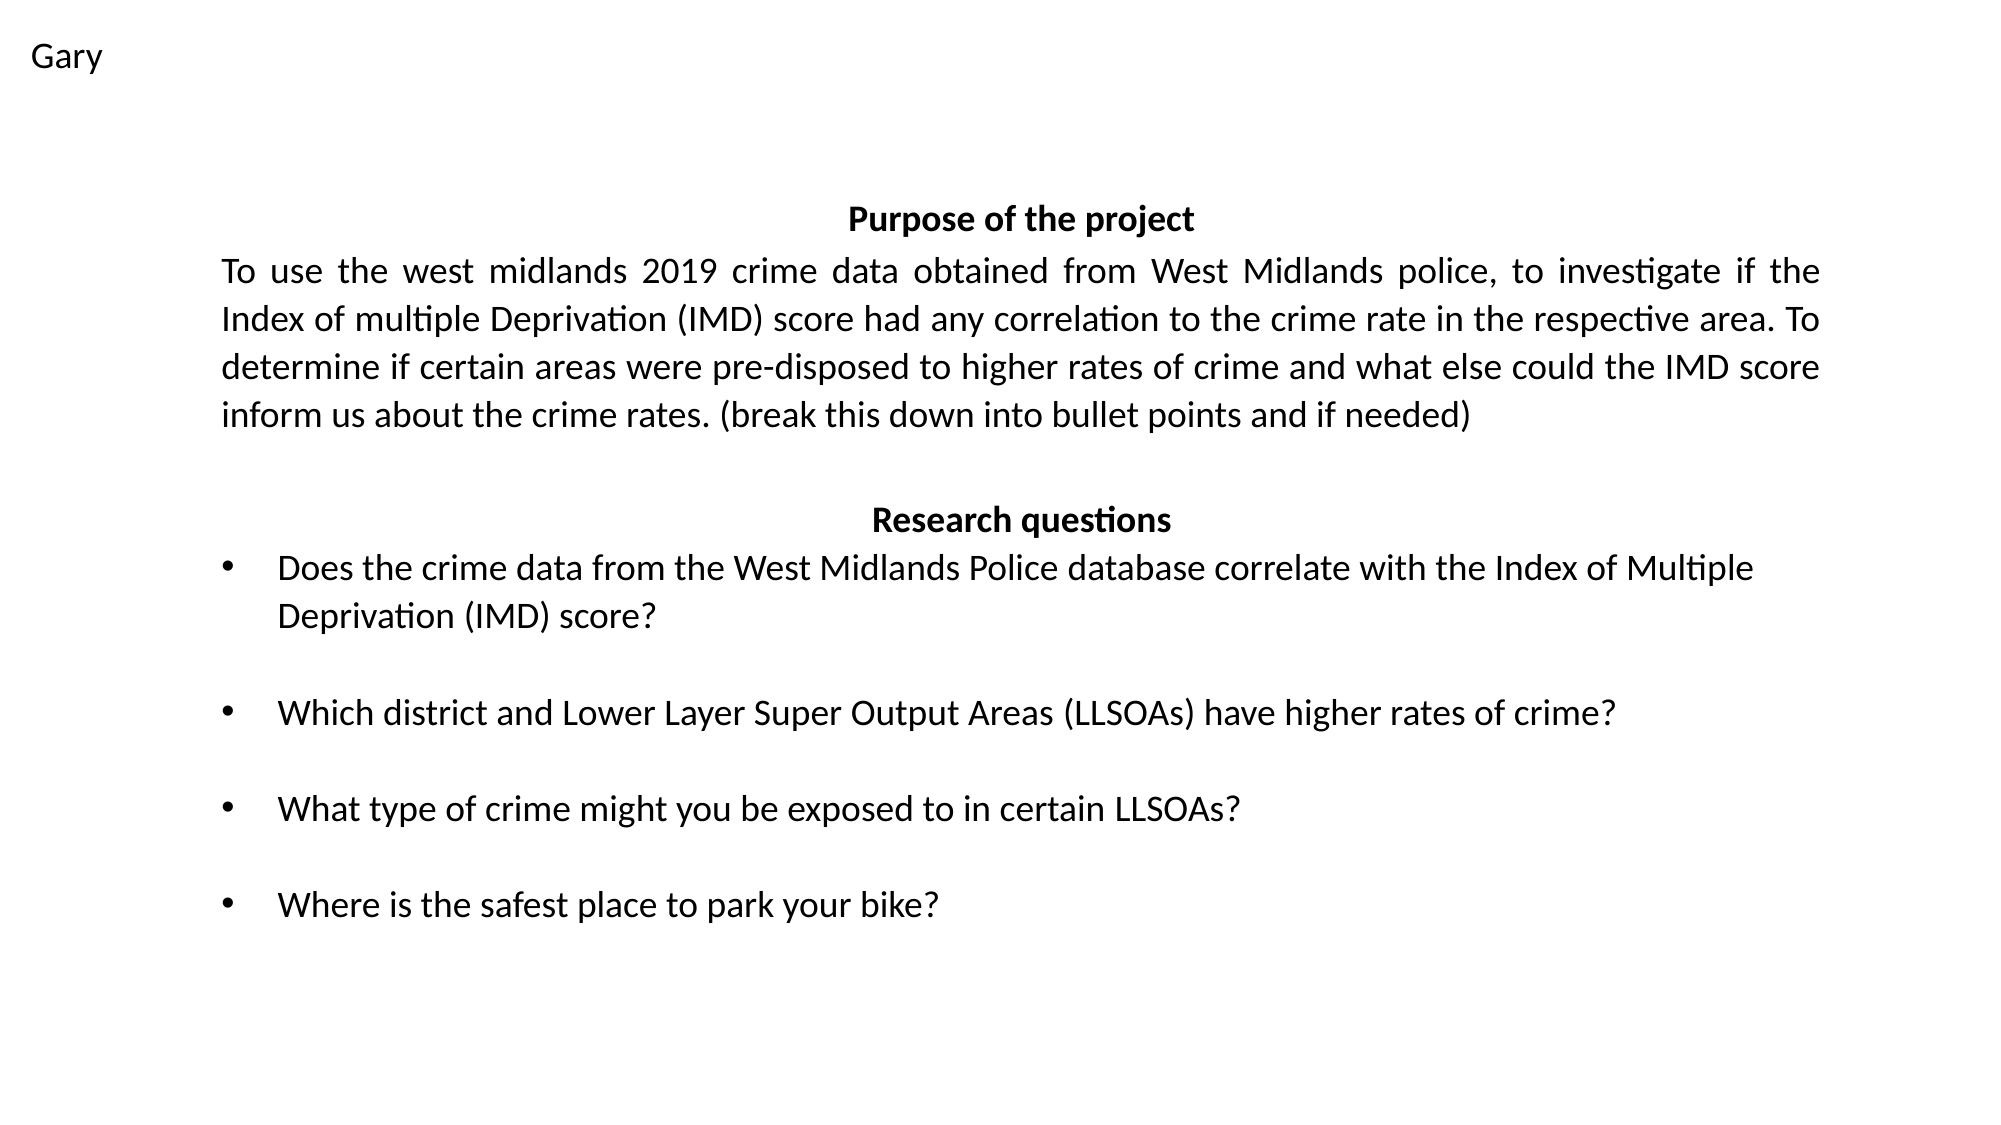

Gary

Purpose of the project
To use the west midlands 2019 crime data obtained from West Midlands police, to investigate if the Index of multiple Deprivation (IMD) score had any correlation to the crime rate in the respective area. To determine if certain areas were pre-disposed to higher rates of crime and what else could the IMD score inform us about the crime rates. (break this down into bullet points and if needed)

Research questions
Does the crime data from the West Midlands Police database correlate with the Index of Multiple Deprivation (IMD) score?

Which district and Lower Layer Super Output Areas (LLSOAs) have higher rates of crime?

What type of crime might you be exposed to in certain LLSOAs?

Where is the safest place to park your bike?